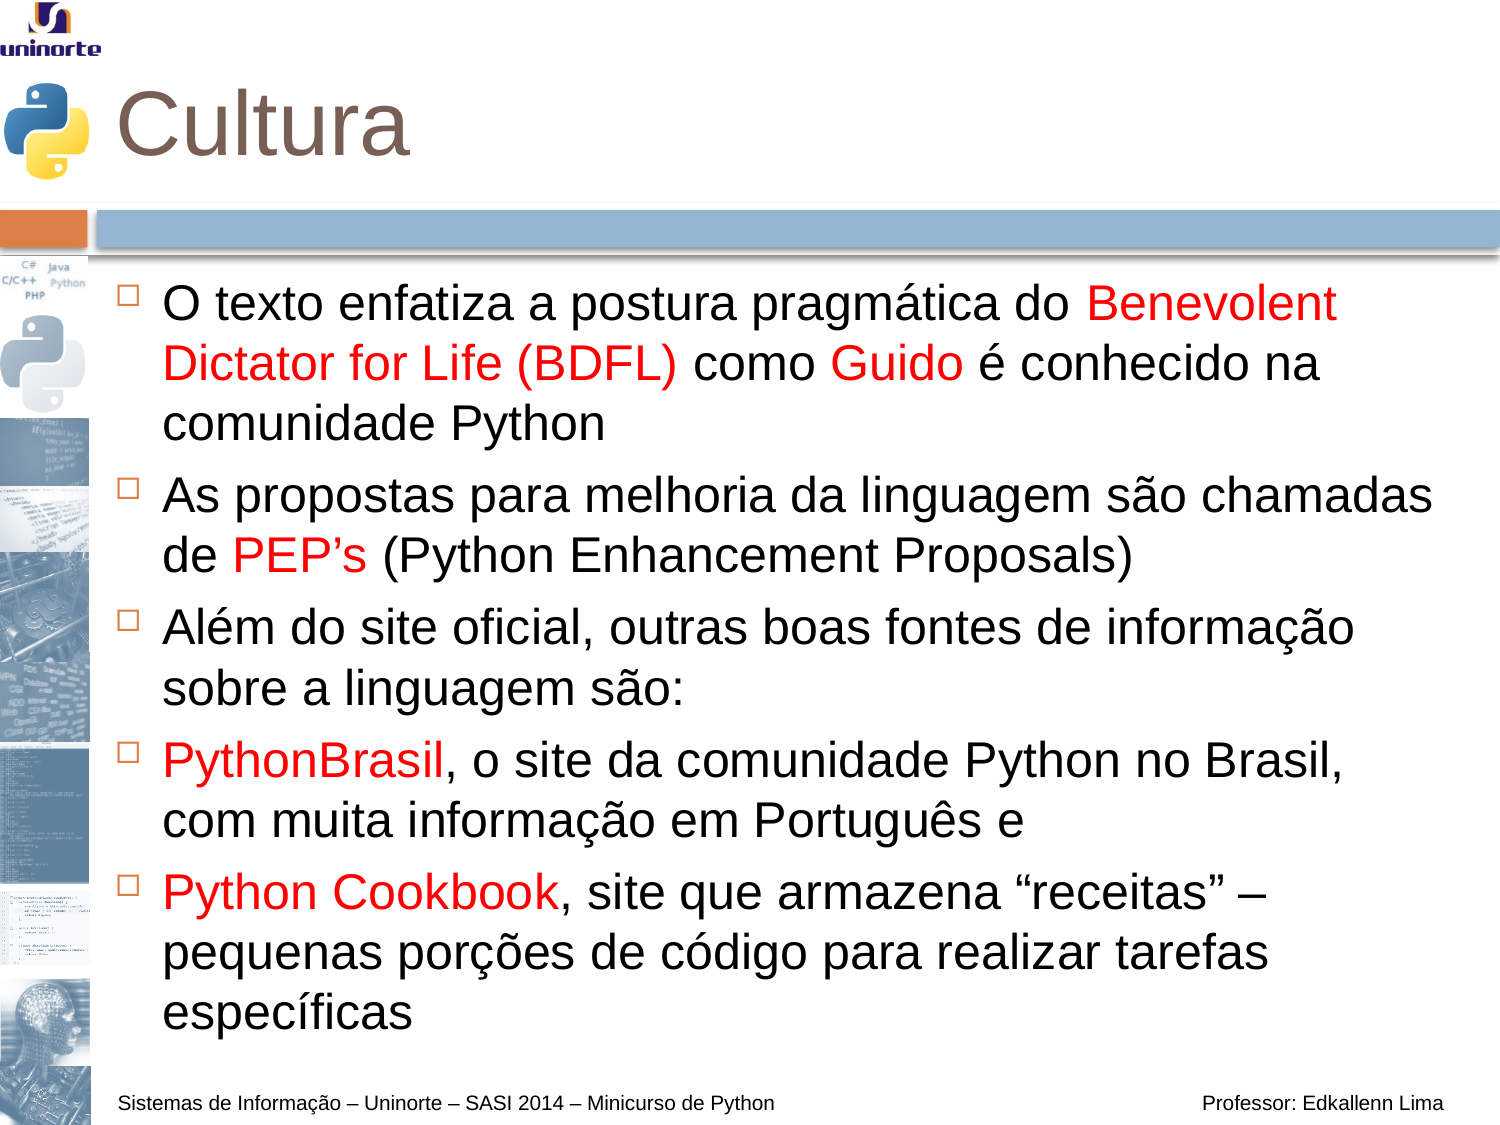

# Cultura
O texto enfatiza a postura pragmática do Benevolent Dictator for Life (BDFL) como Guido é conhecido na comunidade Python
As propostas para melhoria da linguagem são chamadas de PEP’s (Python Enhancement Proposals)
Além do site oficial, outras boas fontes de informação sobre a linguagem são:
PythonBrasil, o site da comunidade Python no Brasil, com muita informação em Português e
Python Cookbook, site que armazena “receitas” – pequenas porções de código para realizar tarefas específicas